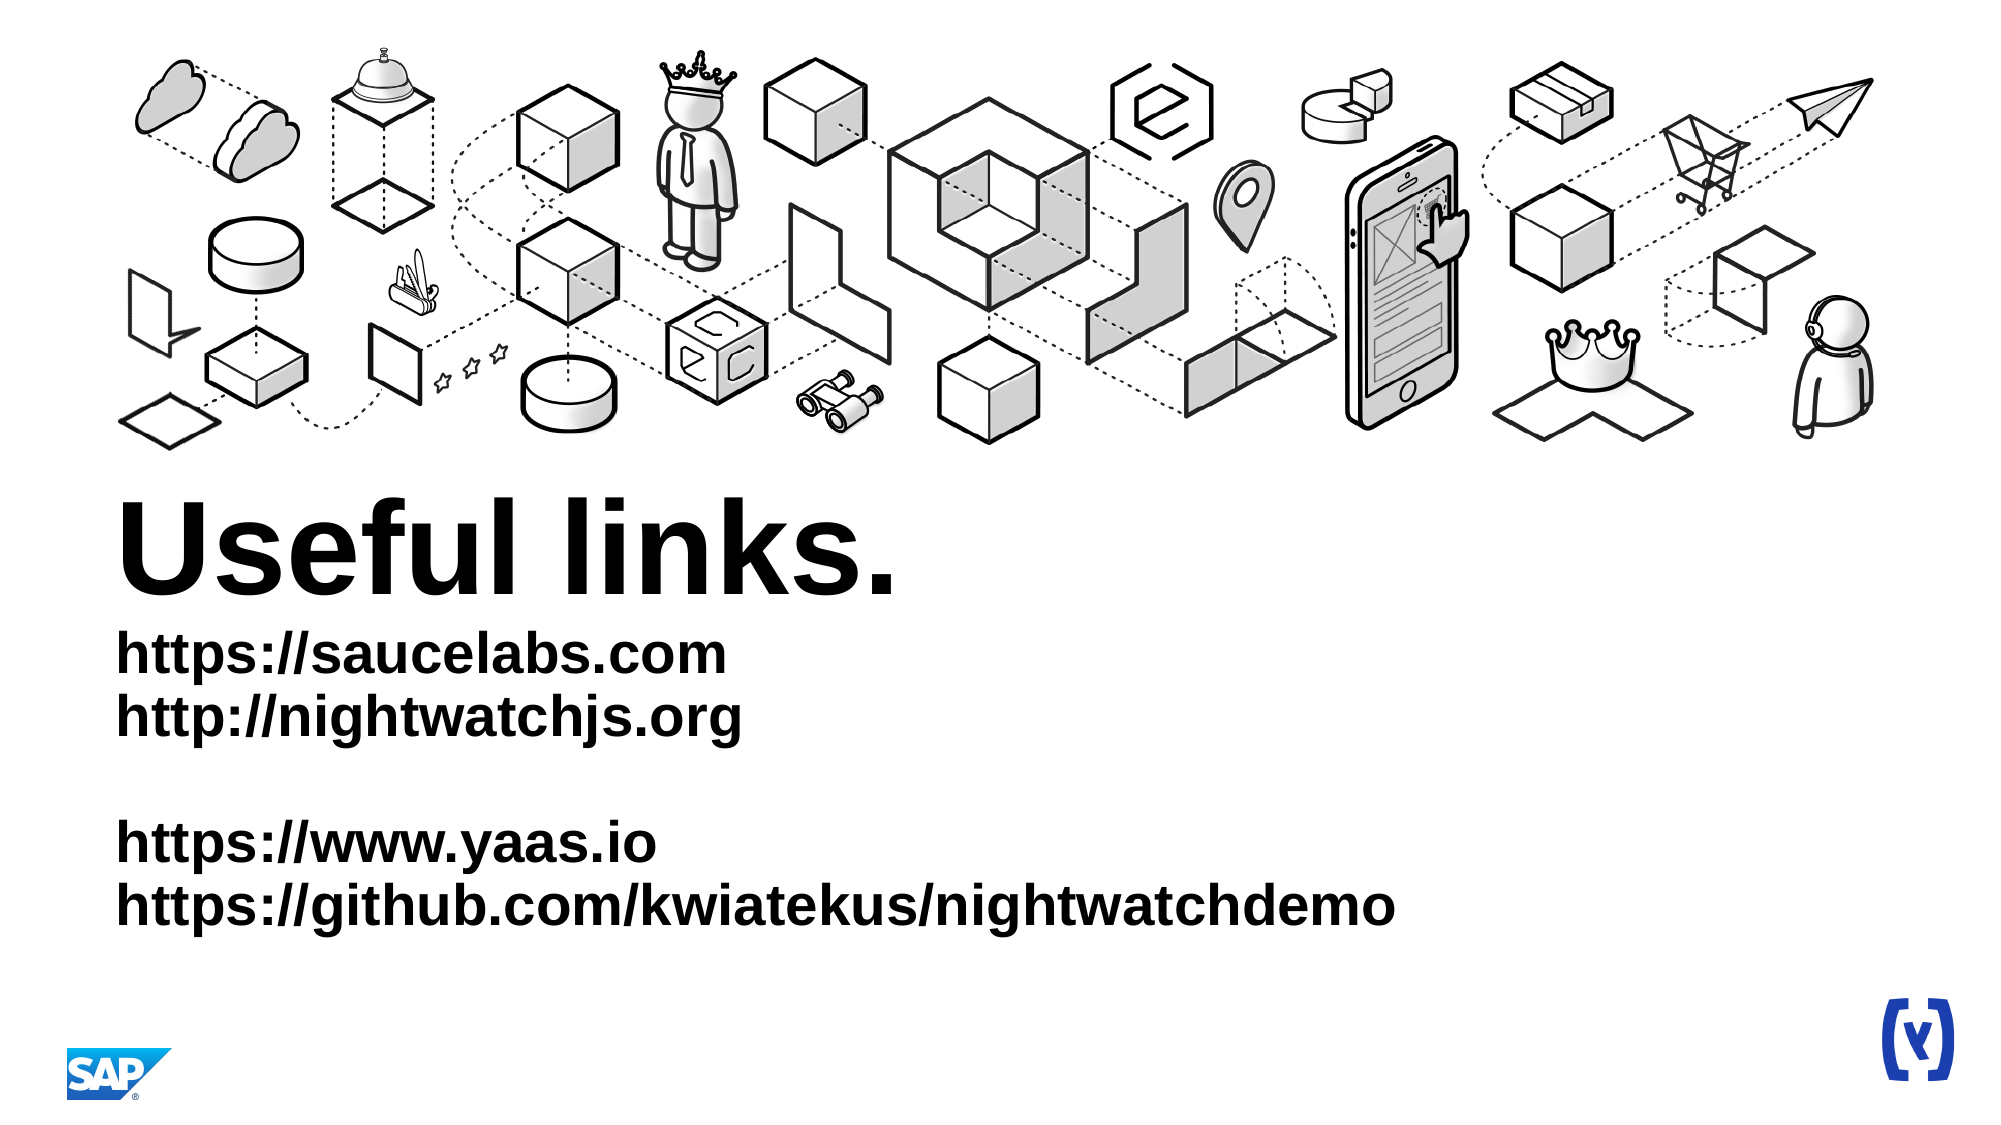

# Useful links. https://saucelabs.com http://nightwatchjs.org https://www.yaas.io https://github.com/kwiatekus/nightwatchdemo